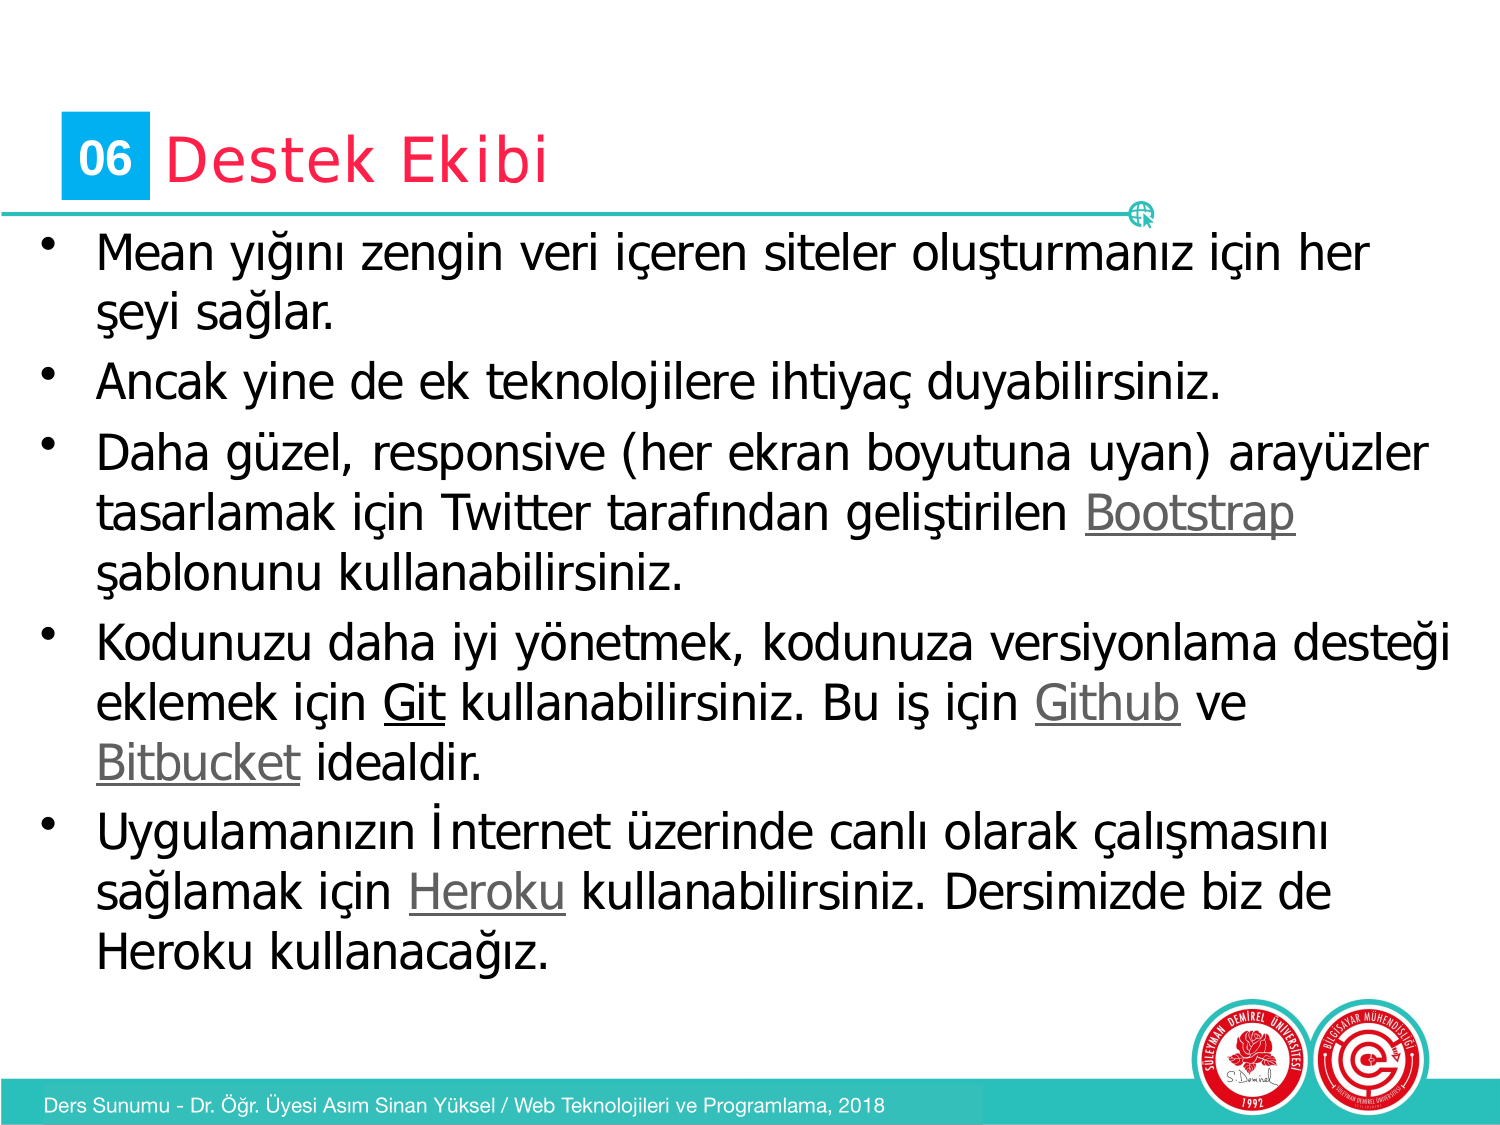

06
# Destek Ekibi
Mean yığını zengin veri içeren siteler oluşturmanız için her şeyi sağlar.
Ancak yine de ek teknolojilere ihtiyaç duyabilirsiniz.
Daha güzel, responsive (her ekran boyutuna uyan) arayüzler tasarlamak için Twitter tarafından geliştirilen Bootstrap şablonunu kullanabilirsiniz.
Kodunuzu daha iyi yönetmek, kodunuza versiyonlama desteği eklemek için Git kullanabilirsiniz. Bu iş için Github ve Bitbucket idealdir.
Uygulamanızın İnternet üzerinde canlı olarak çalışmasını sağlamak için Heroku kullanabilirsiniz. Dersimizde biz de Heroku kullanacağız.